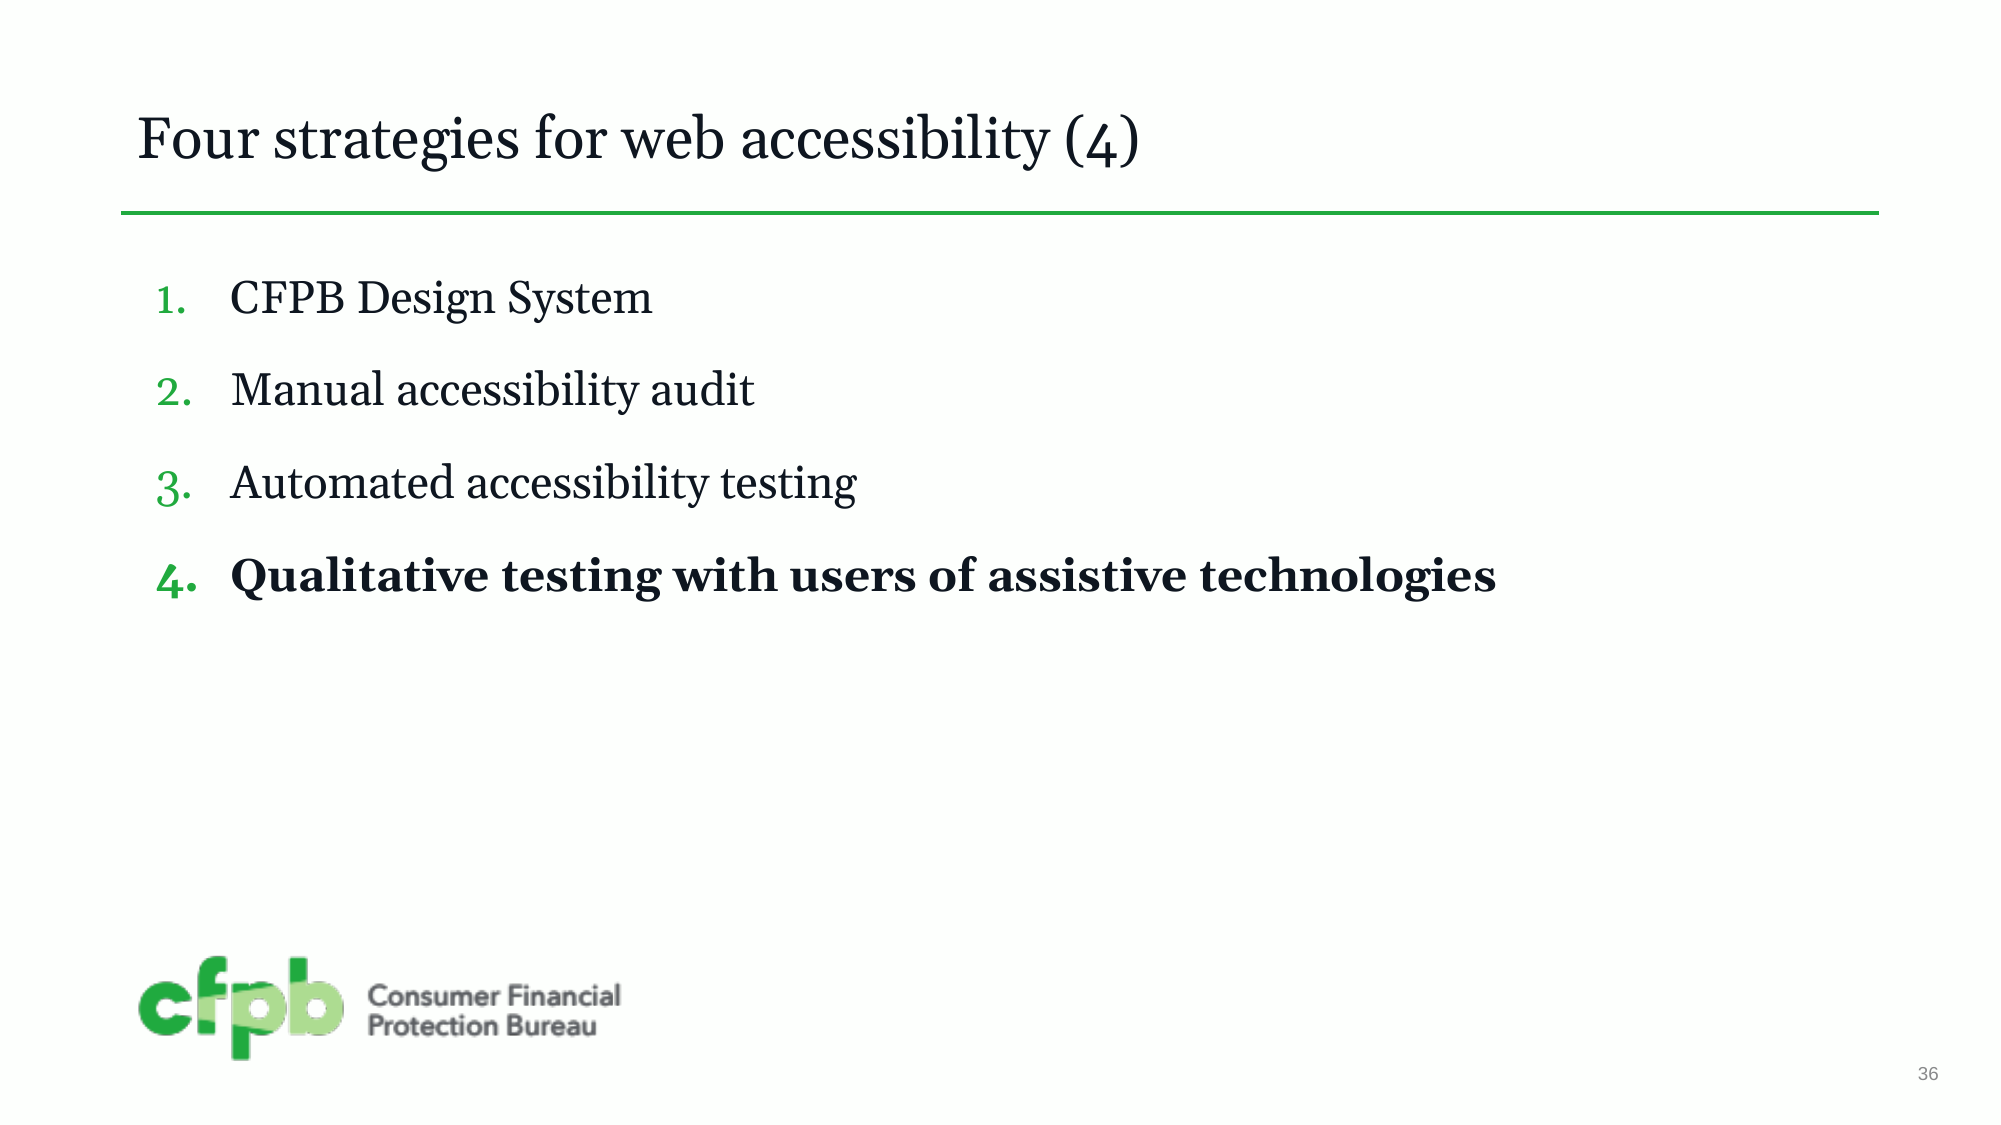

# Four strategies for web accessibility (4)
CFPB Design System
Manual accessibility audit
Automated accessibility testing
Qualitative testing with users of assistive technologies
36